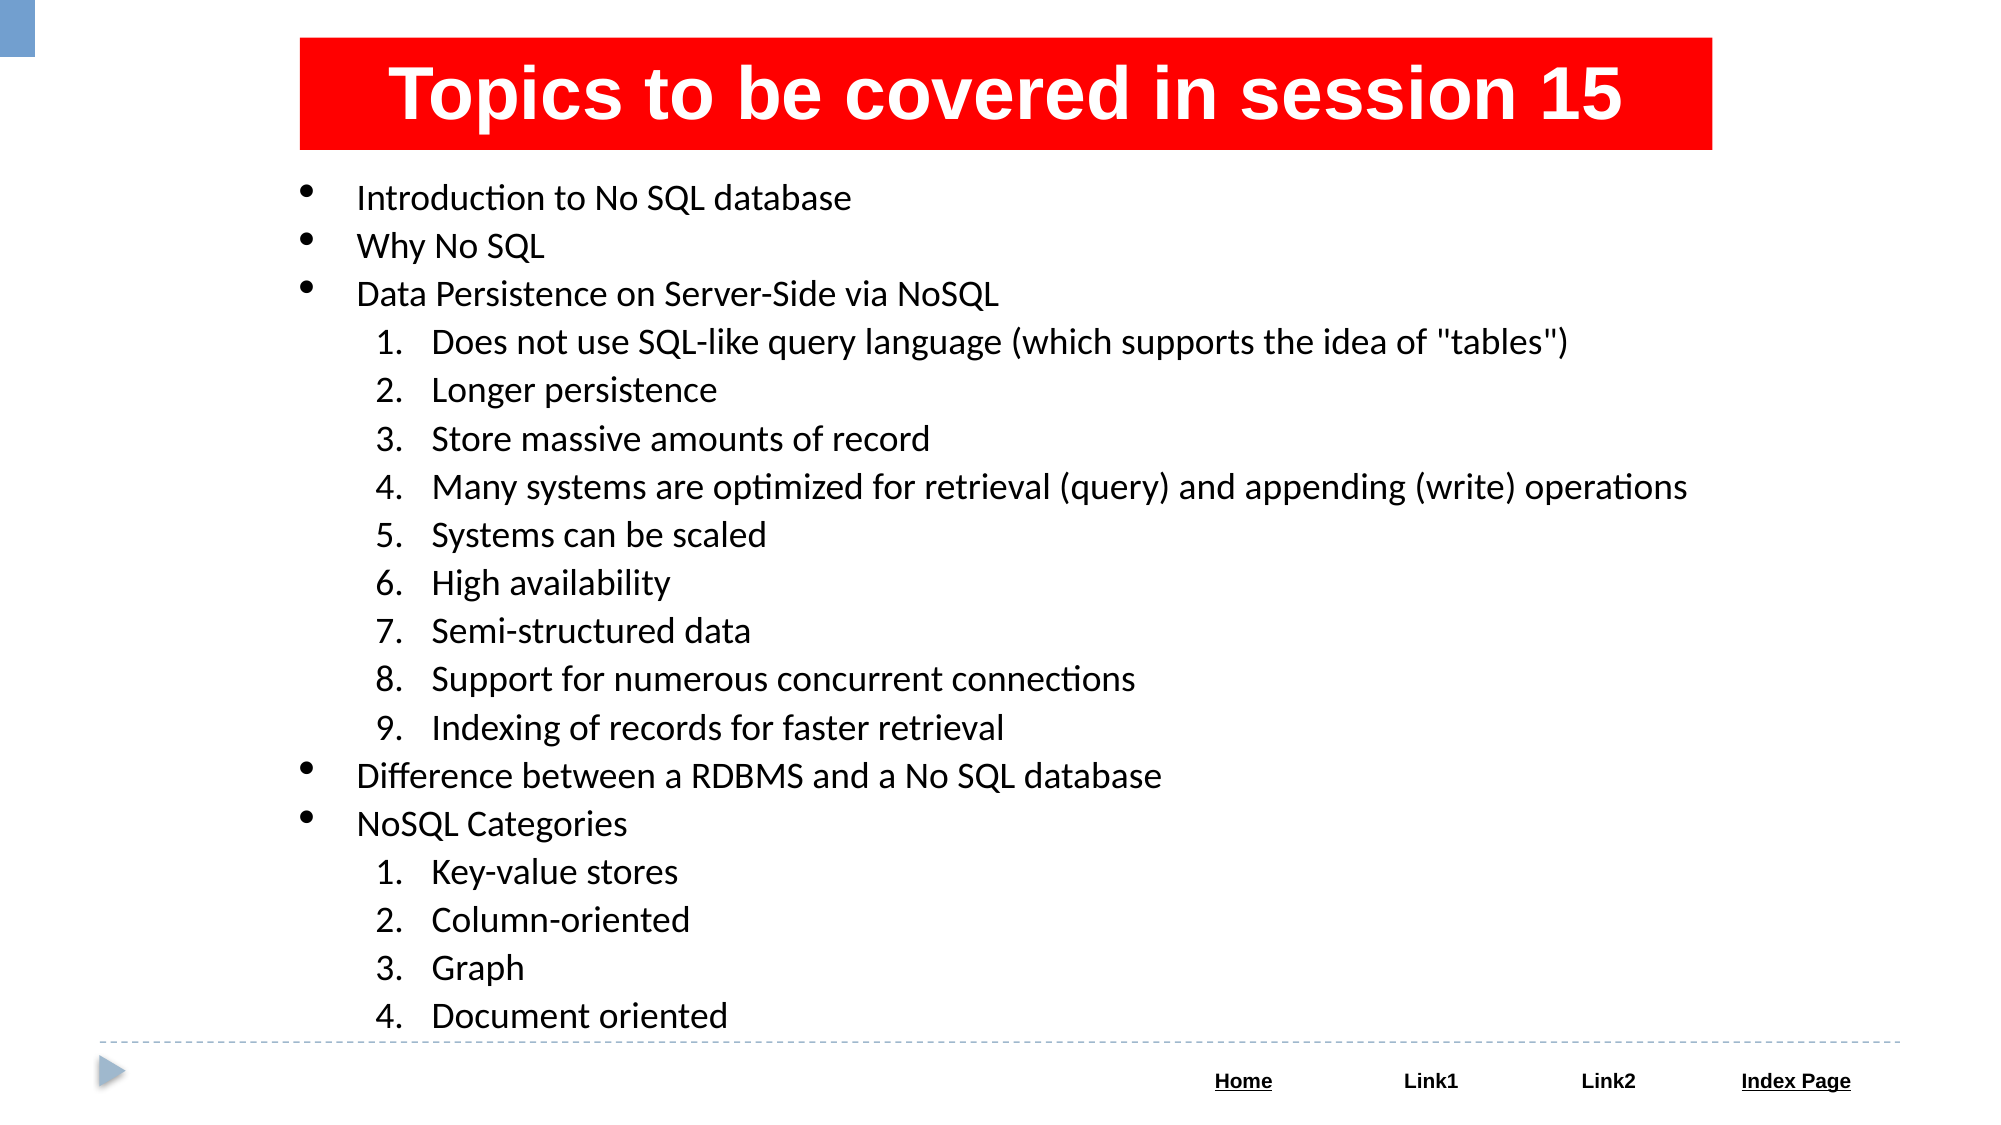

Topics to be covered in session 15
Introduction to No SQL database
Why No SQL
Data Persistence on Server-Side via NoSQL
Does not use SQL-like query language (which supports the idea of "tables")
Longer persistence
Store massive amounts of record
Many systems are optimized for retrieval (query) and appending (write) operations
Systems can be scaled
High availability
Semi-structured data
Support for numerous concurrent connections
Indexing of records for faster retrieval
Difference between a RDBMS and a No SQL database
NoSQL Categories
Key-value stores
Column-oriented
Graph
Document oriented